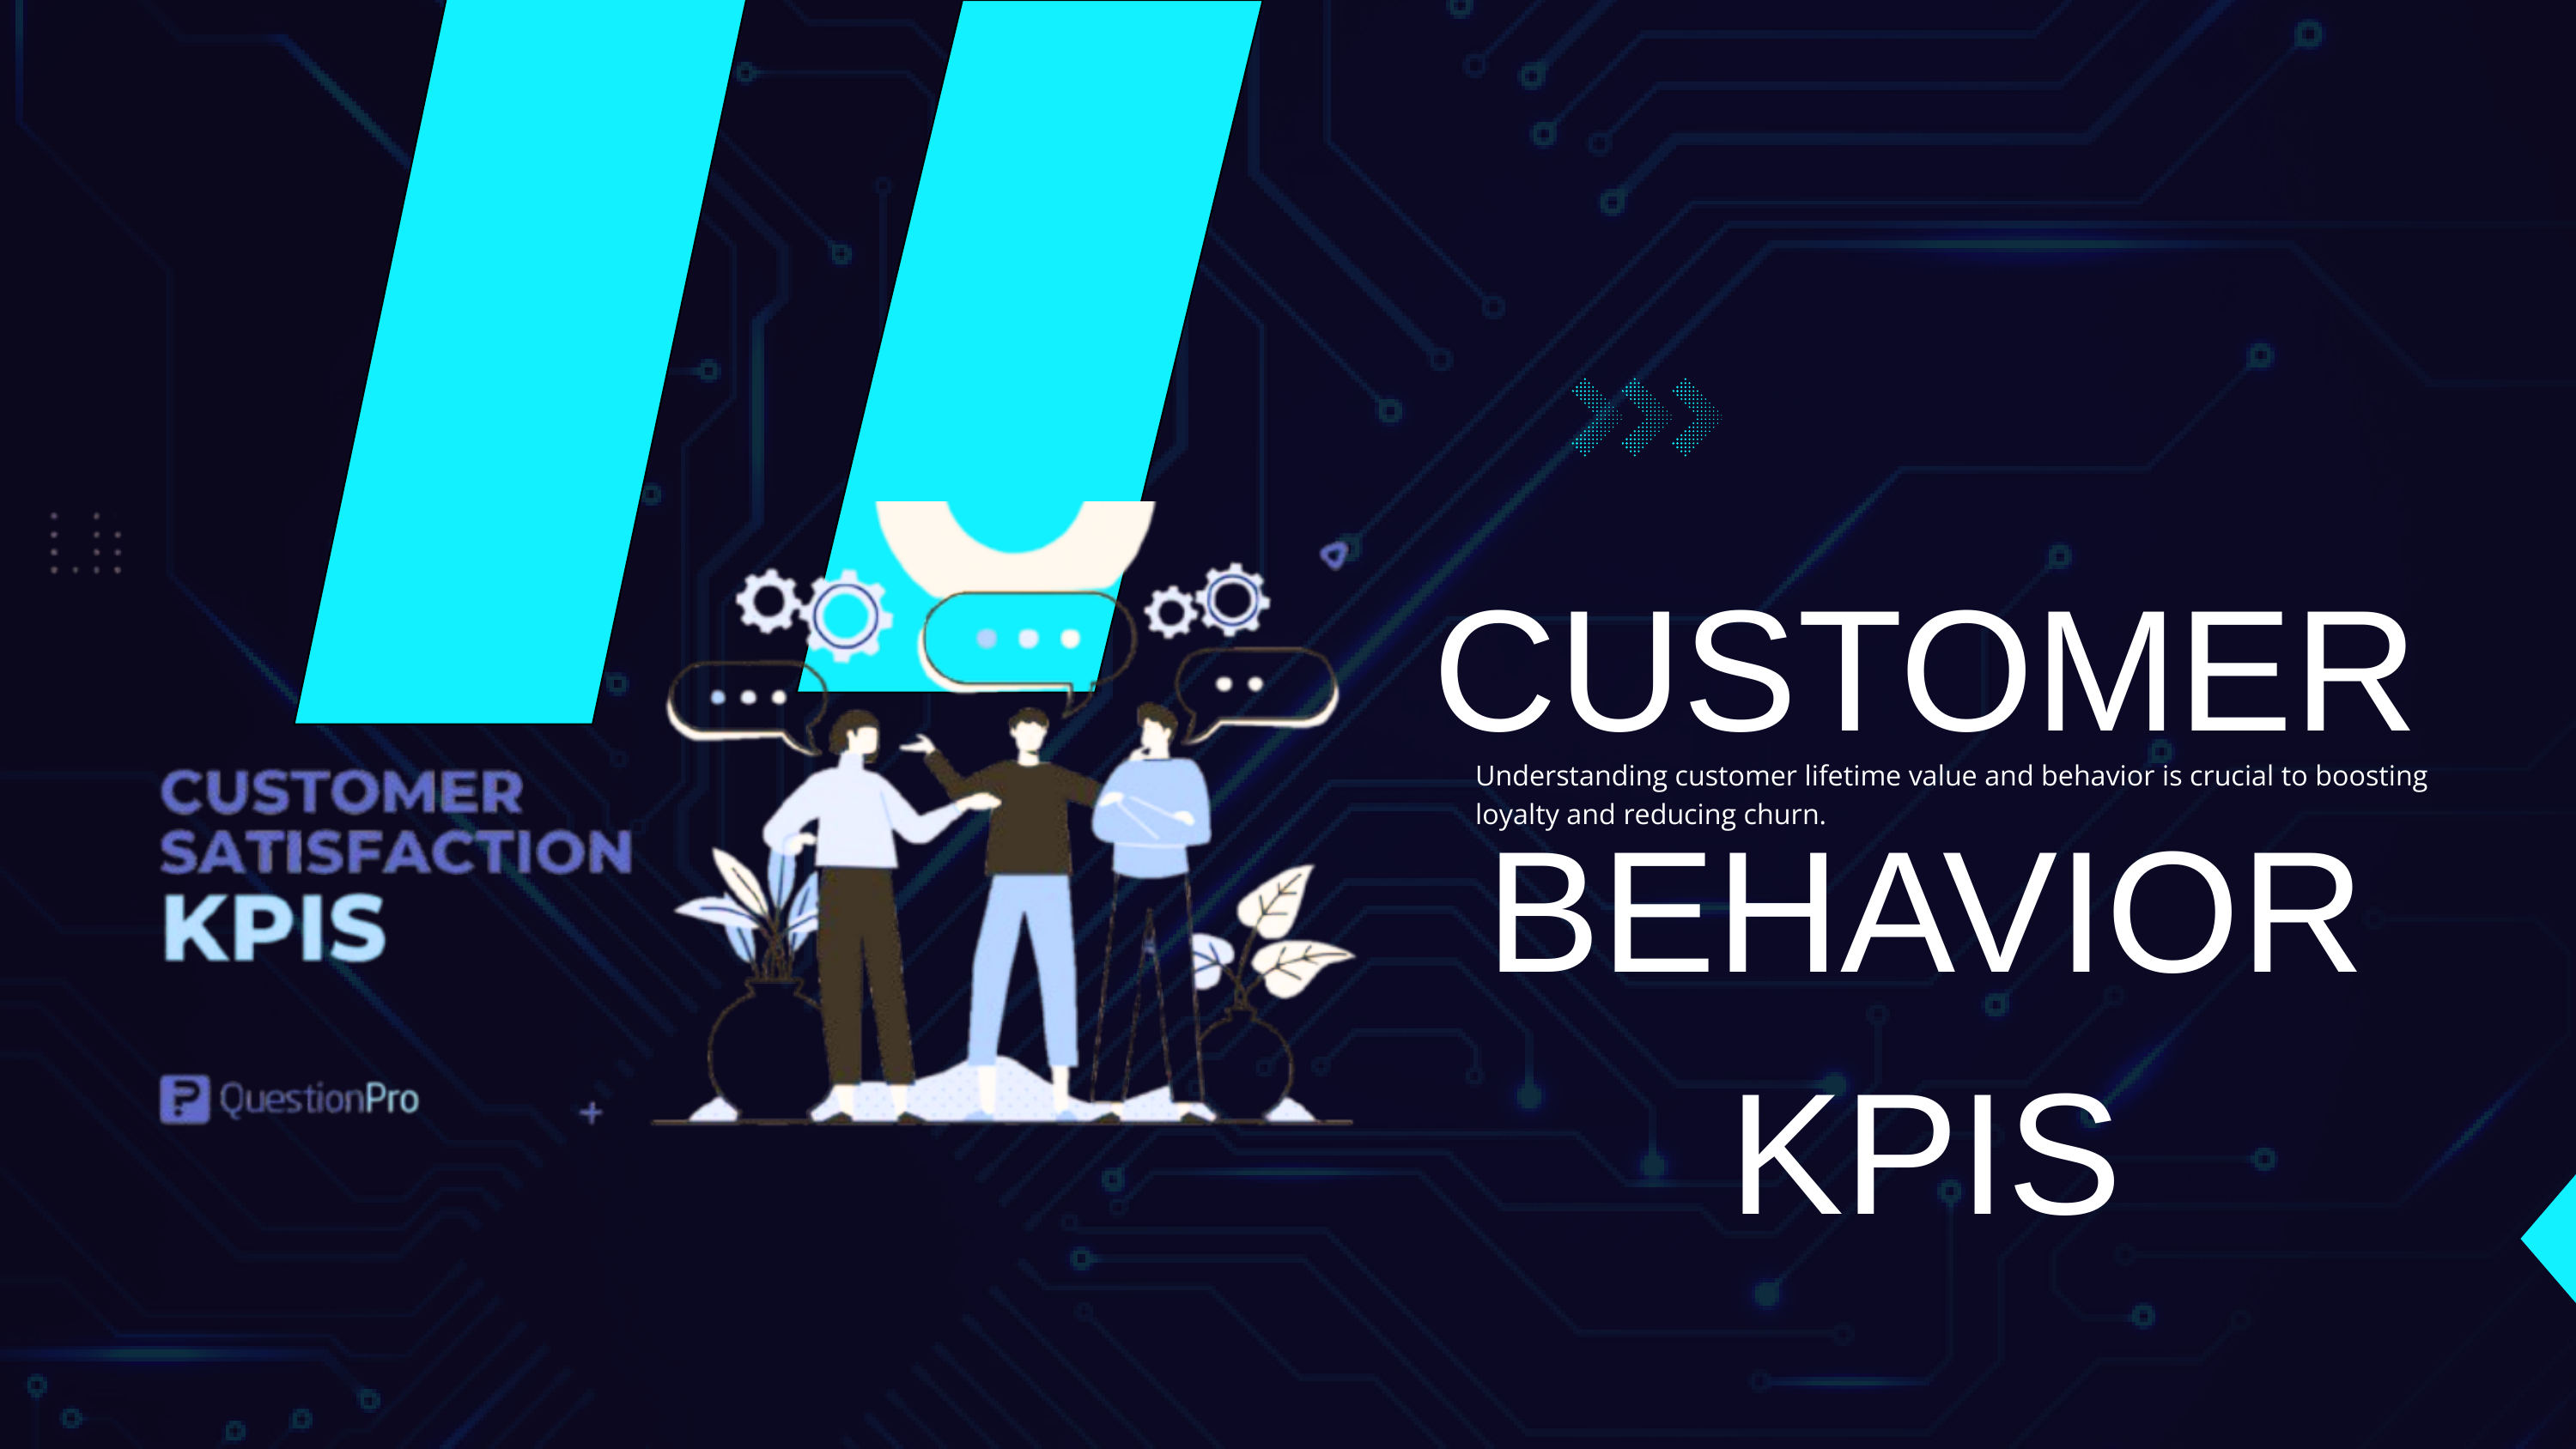

CUSTOMER BEHAVIOR KPIS

Understanding customer lifetime value and behavior is crucial to boosting loyalty and reducing churn.